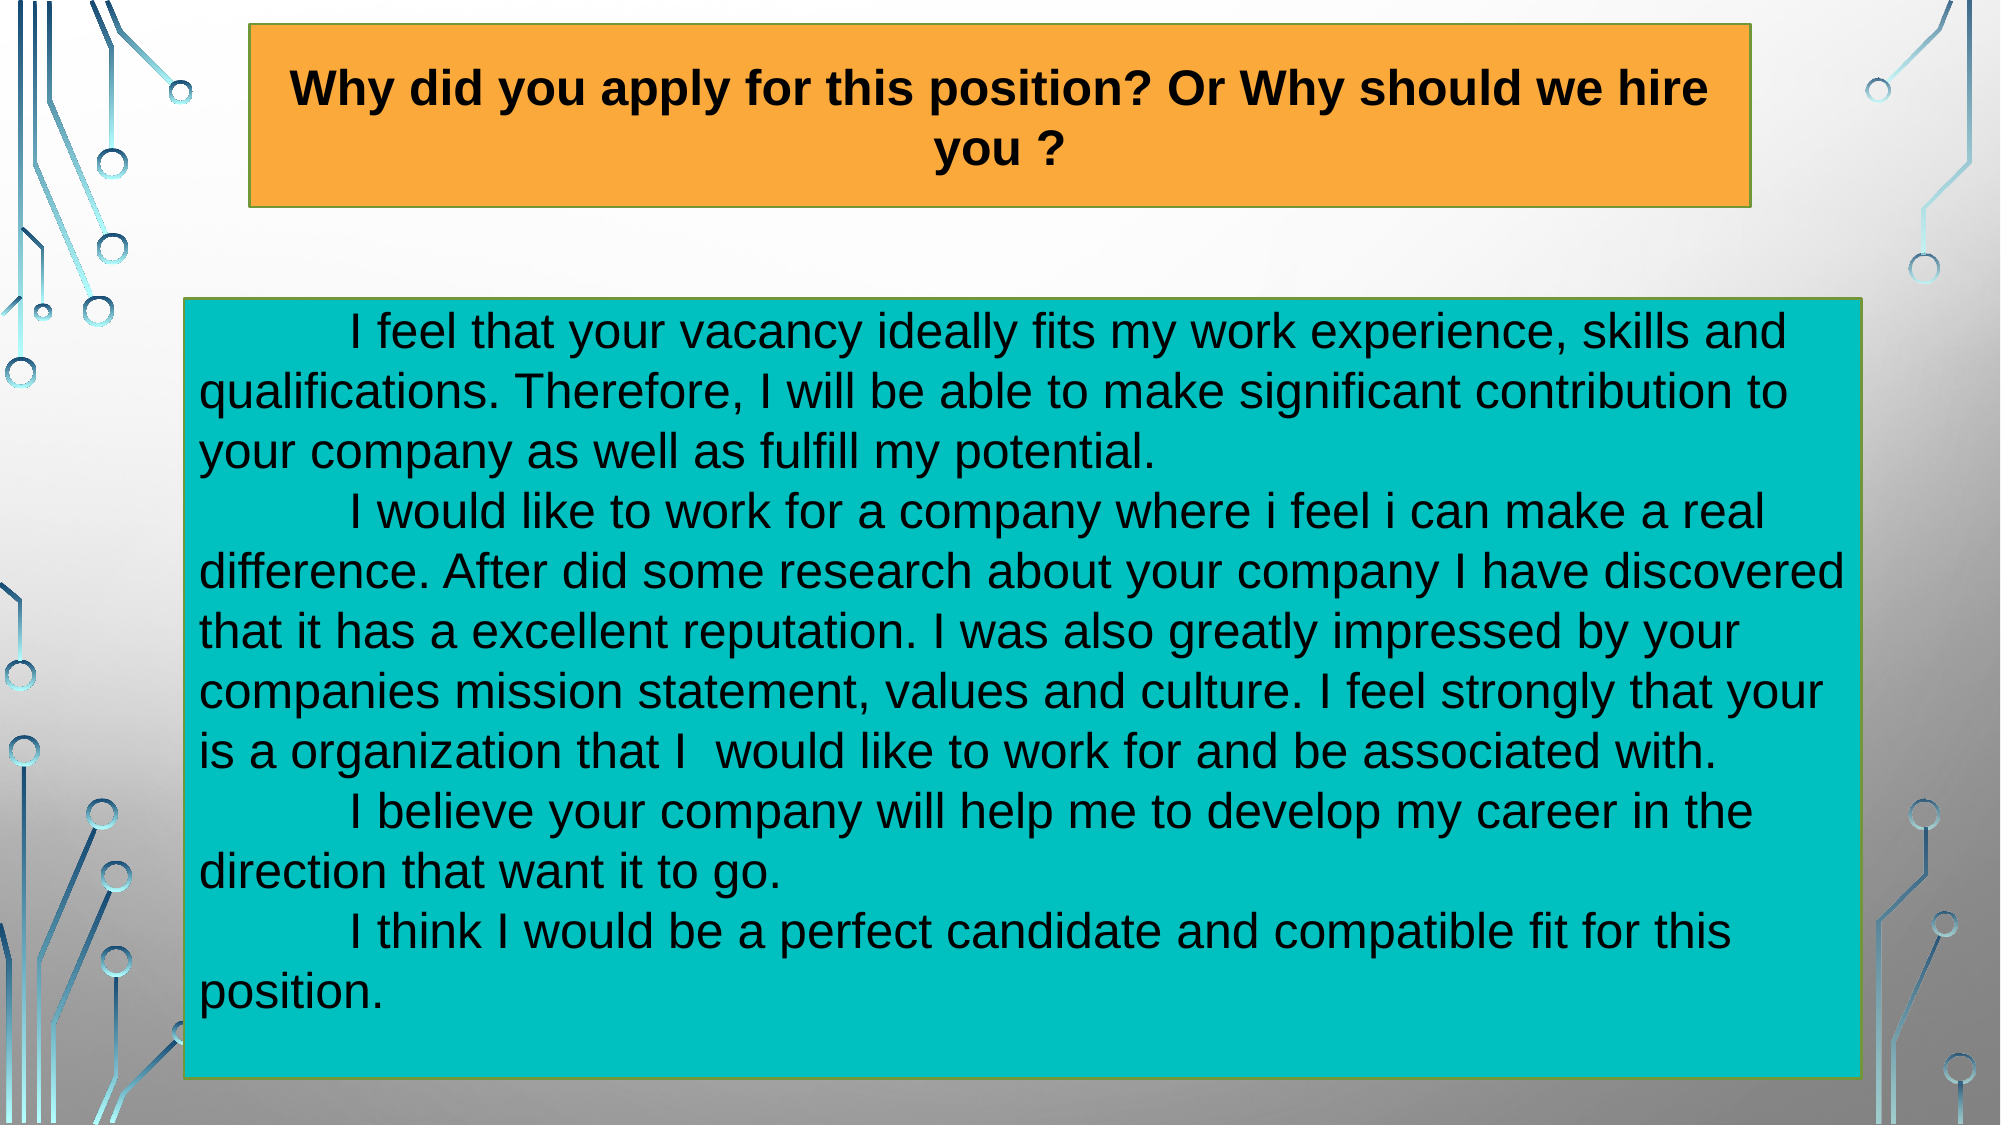

Why did you apply for this position? Or Why should we hire you ?
	I feel that your vacancy ideally fits my work experience, skills and qualifications. Therefore, I will be able to make significant contribution to your company as well as fulfill my potential.
	I would like to work for a company where i feel i can make a real difference. After did some research about your company I have discovered that it has a excellent reputation. I was also greatly impressed by your companies mission statement, values and culture. I feel strongly that your is a organization that I  would like to work for and be associated with.
	I believe your company will help me to develop my career in the direction that want it to go.
	I think I would be a perfect candidate and compatible fit for this position.